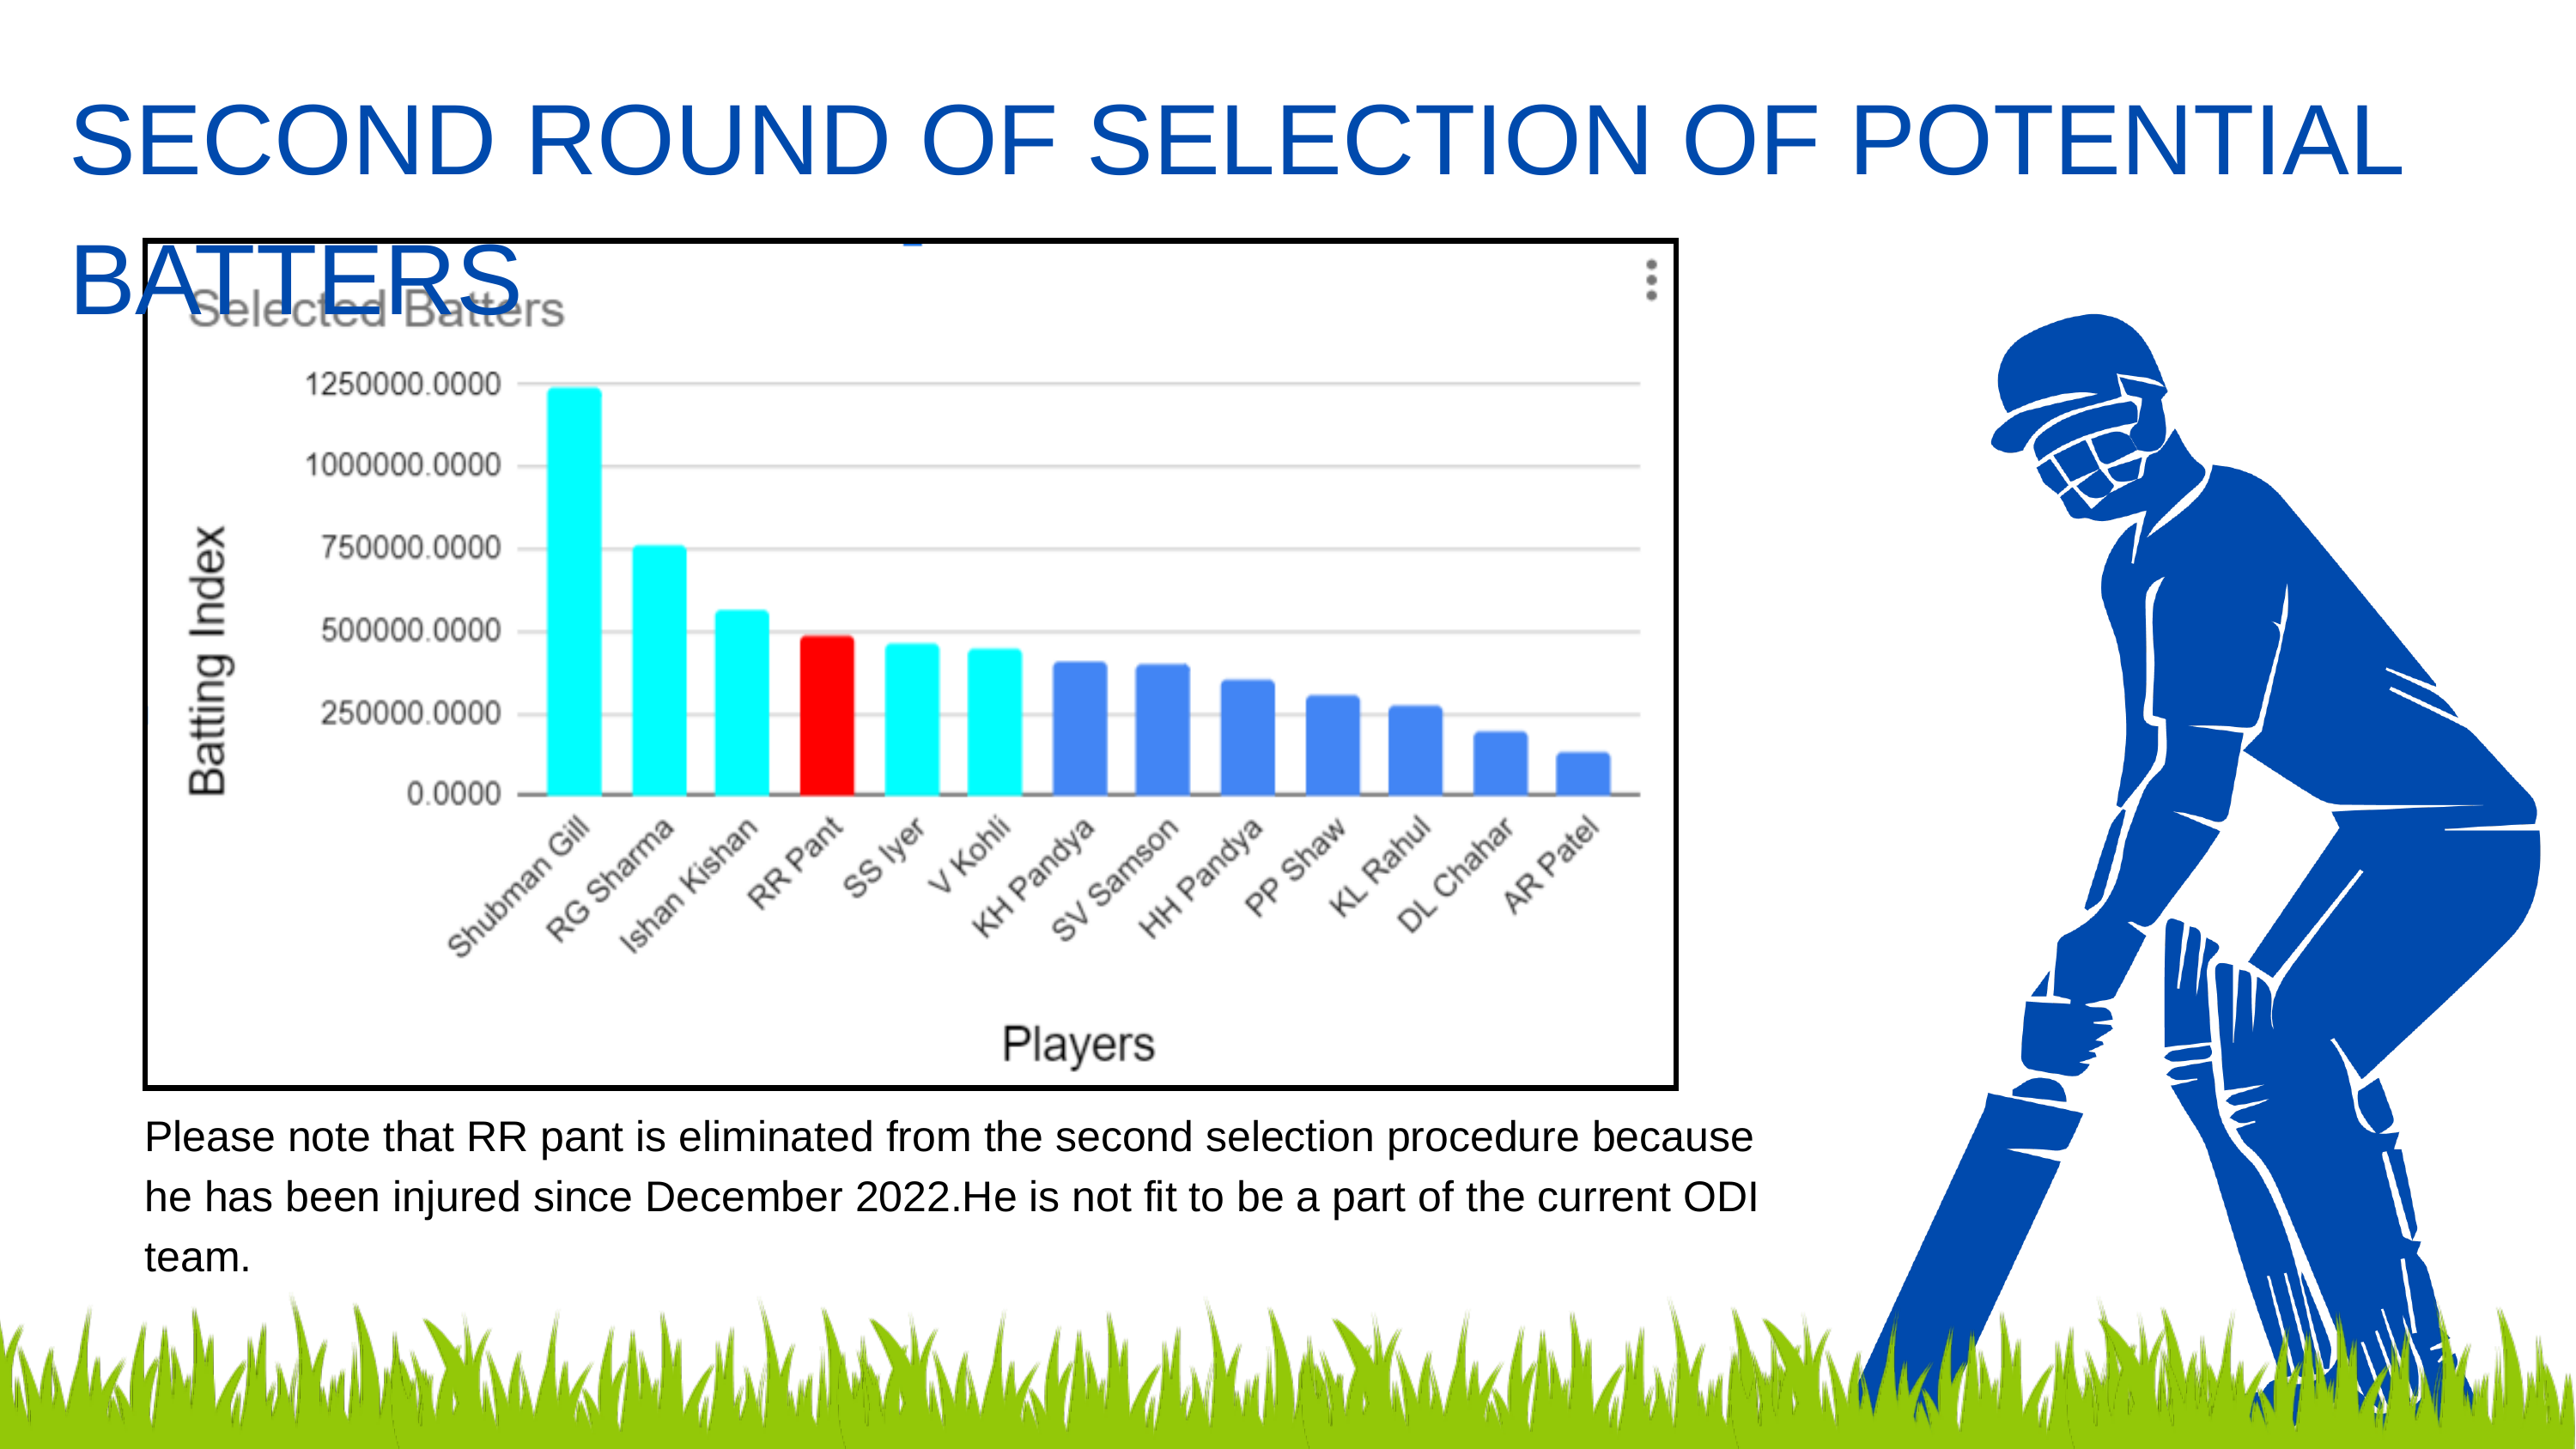

SECOND ROUND OF SELECTION OF POTENTIAL BATTERS

Please note that RR pant is eliminated from the second selection procedure because he has been injured since December 2022.He is not fit to be a part of the current ODI team.